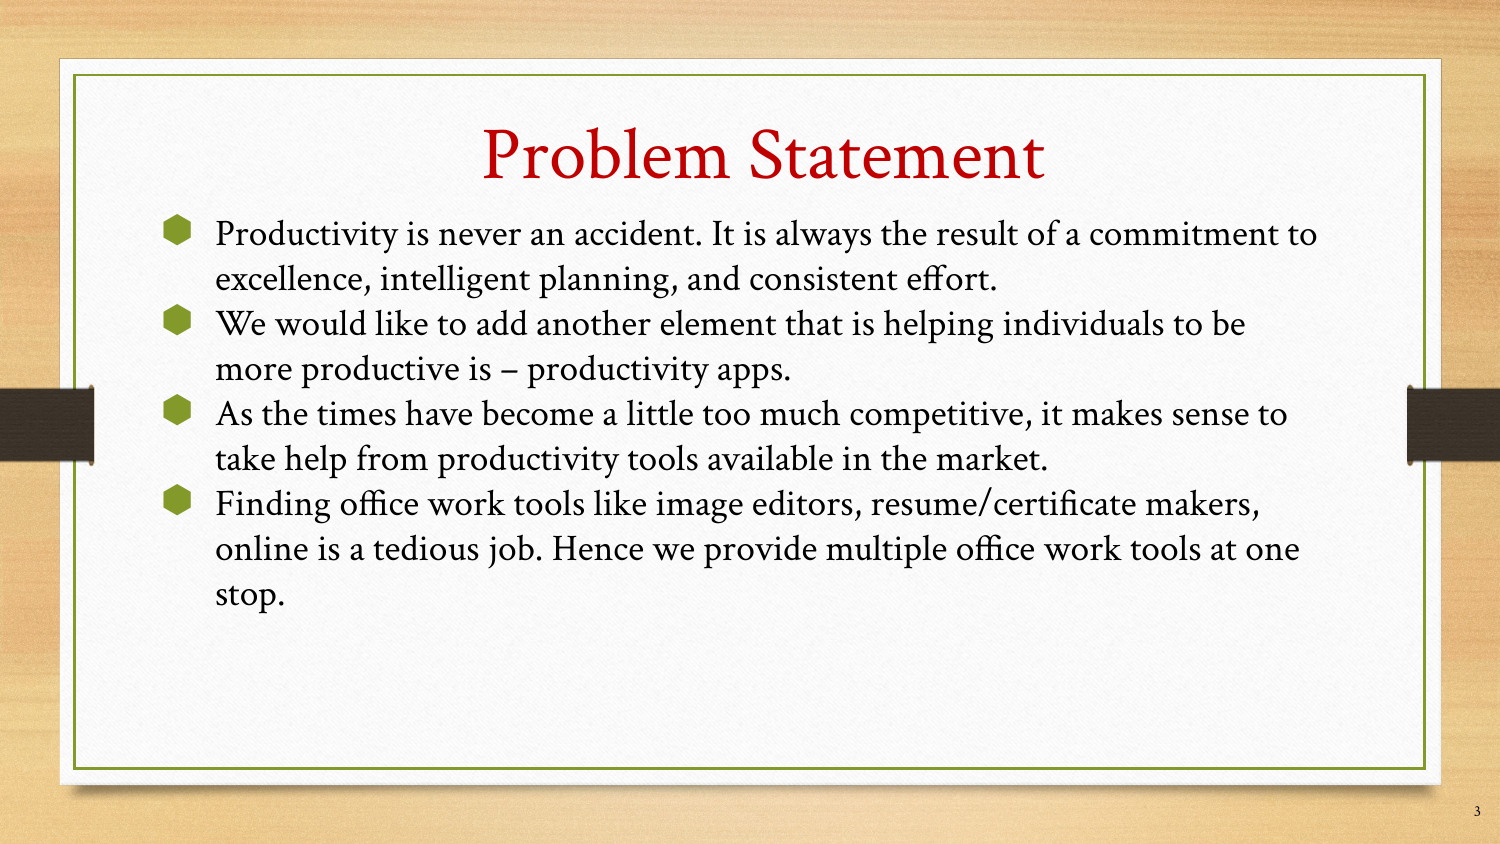

# Problem Statement
Productivity is never an accident. It is always the result of a commitment to excellence, intelligent planning, and consistent effort.
We would like to add another element that is helping individuals to be more productive is – productivity apps.
As the times have become a little too much competitive, it makes sense to take help from productivity tools available in the market.
Finding office work tools like image editors, resume/certificate makers, online is a tedious job. Hence we provide multiple office work tools at one stop.

3